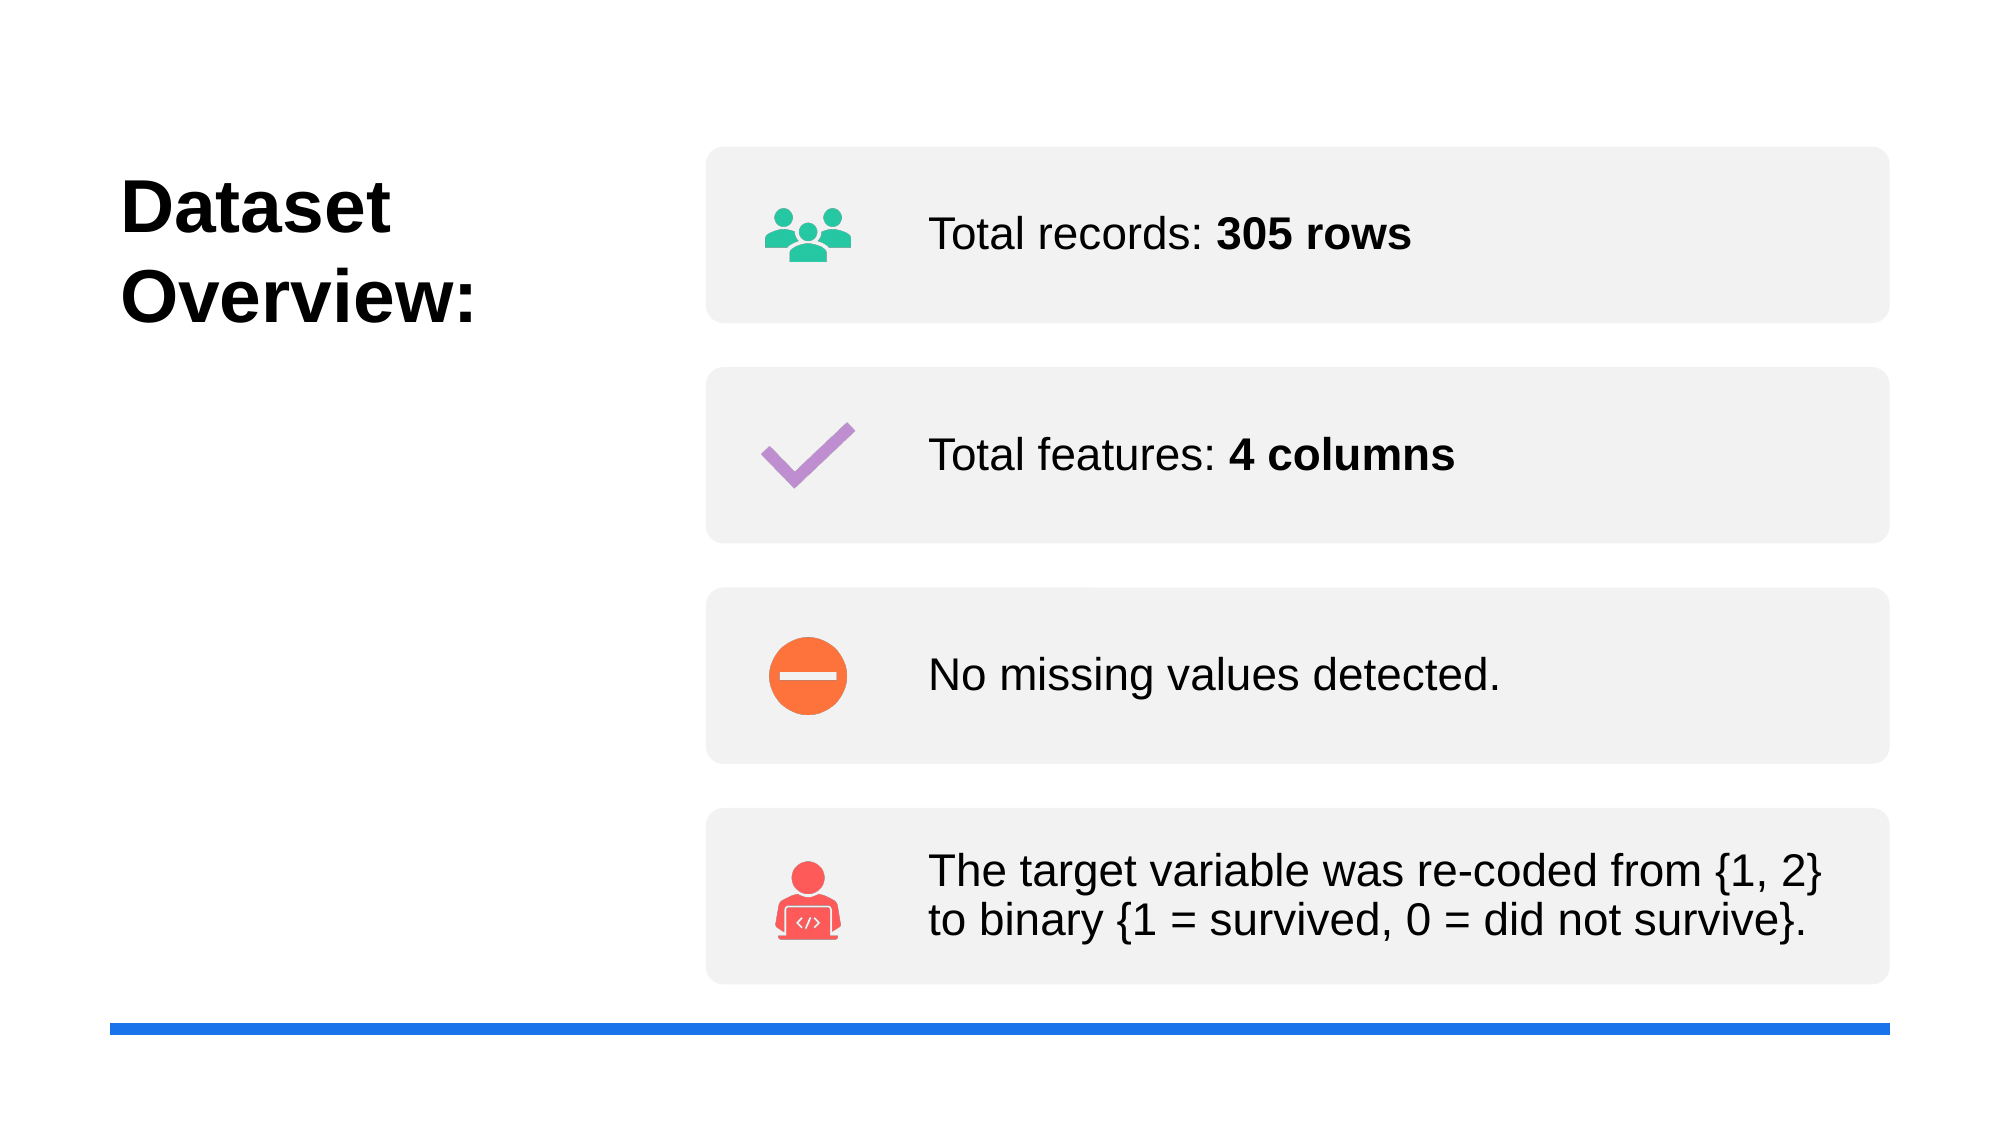

Total records: 305 rows
Total features: 4 columns
No missing values detected.
The target variable was re-coded from {1, 2} to binary {1 = survived, 0 = did not survive}.
# Dataset Overview: